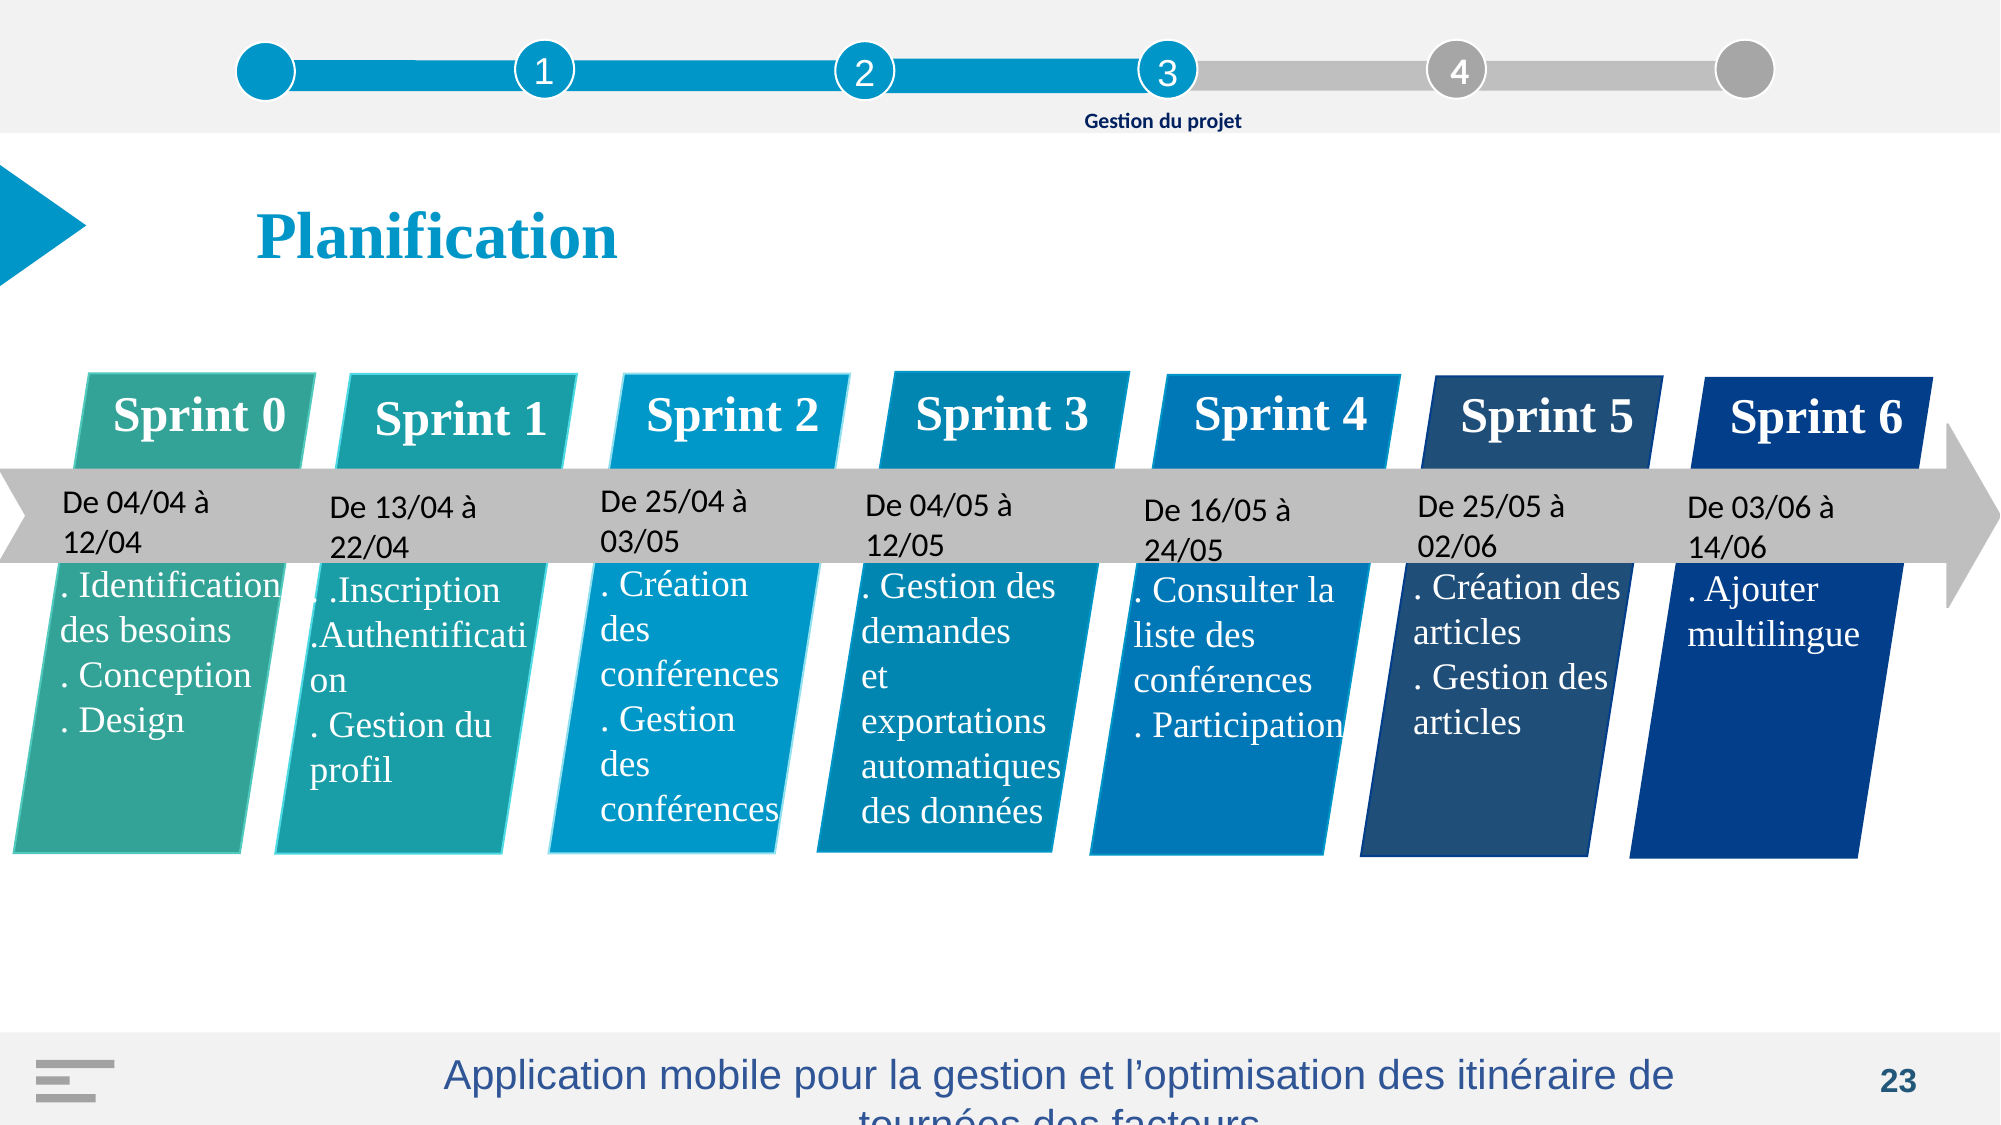

1
3
2

1ER AXE
3EME AXE
2EME AXE
INTRODUCTION
CONCLUSION

4

1

2
3

Gestion du projet

Planification

Sprint 4
Sprint 3

Sprint 2

Sprint 0
Sprint 5

Sprint 6

Sprint 1

De 25/04 à 03/05
De 04/04 à 12/04
De 04/05 à 12/05
De 25/05 à 02/06
De 13/04 à 22/04
De 03/06 à 14/06
De 16/05 à 24/05
. Création des conférences
. Gestion des conférences
. Identification des besoins
. Conception
. Design
. Gestion des demandes
et exportations automatiques des données
. Création des articles
. Gestion des articles
. Ajouter multilingue
. .Inscription
.Authentification
. Gestion du profil
. Consulter la liste des conférences
. Participation

Application mobile pour la gestion et l’optimisation des itinéraire de tournées des facteurs